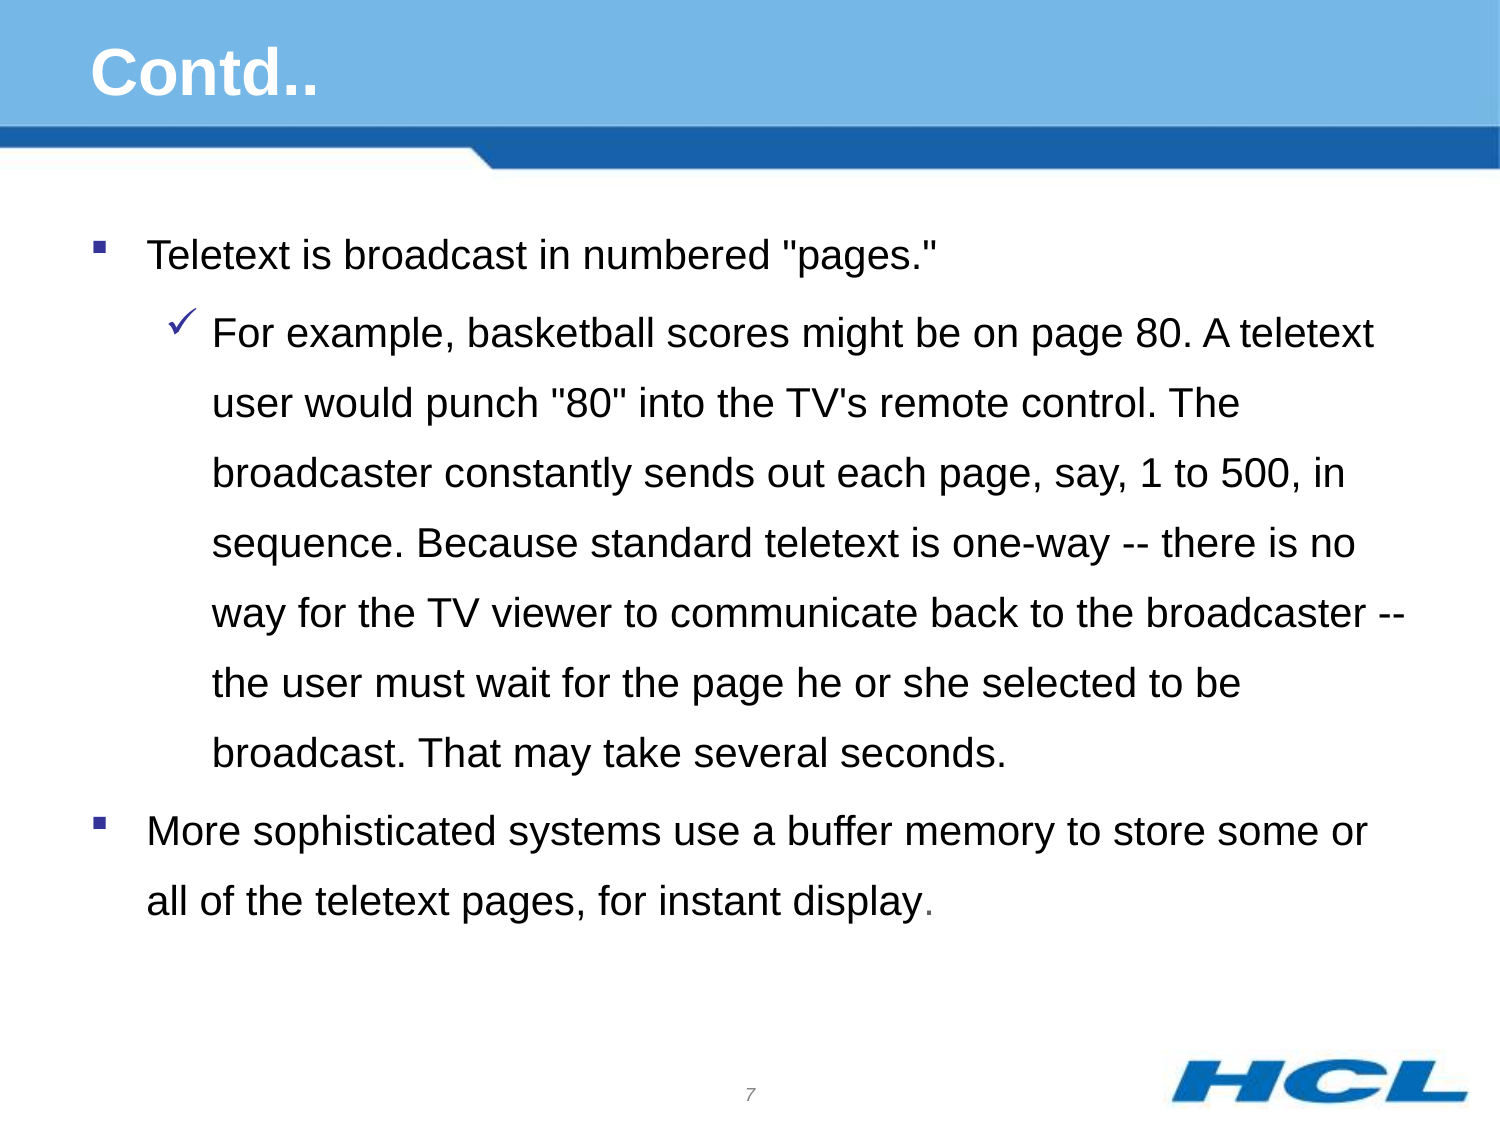

# Contd..
Teletext is broadcast in numbered "pages."
For example, basketball scores might be on page 80. A teletext user would punch "80" into the TV's remote control. The broadcaster constantly sends out each page, say, 1 to 500, in sequence. Because standard teletext is one-way -- there is no way for the TV viewer to communicate back to the broadcaster -- the user must wait for the page he or she selected to be broadcast. That may take several seconds.
More sophisticated systems use a buffer memory to store some or all of the teletext pages, for instant display.

7